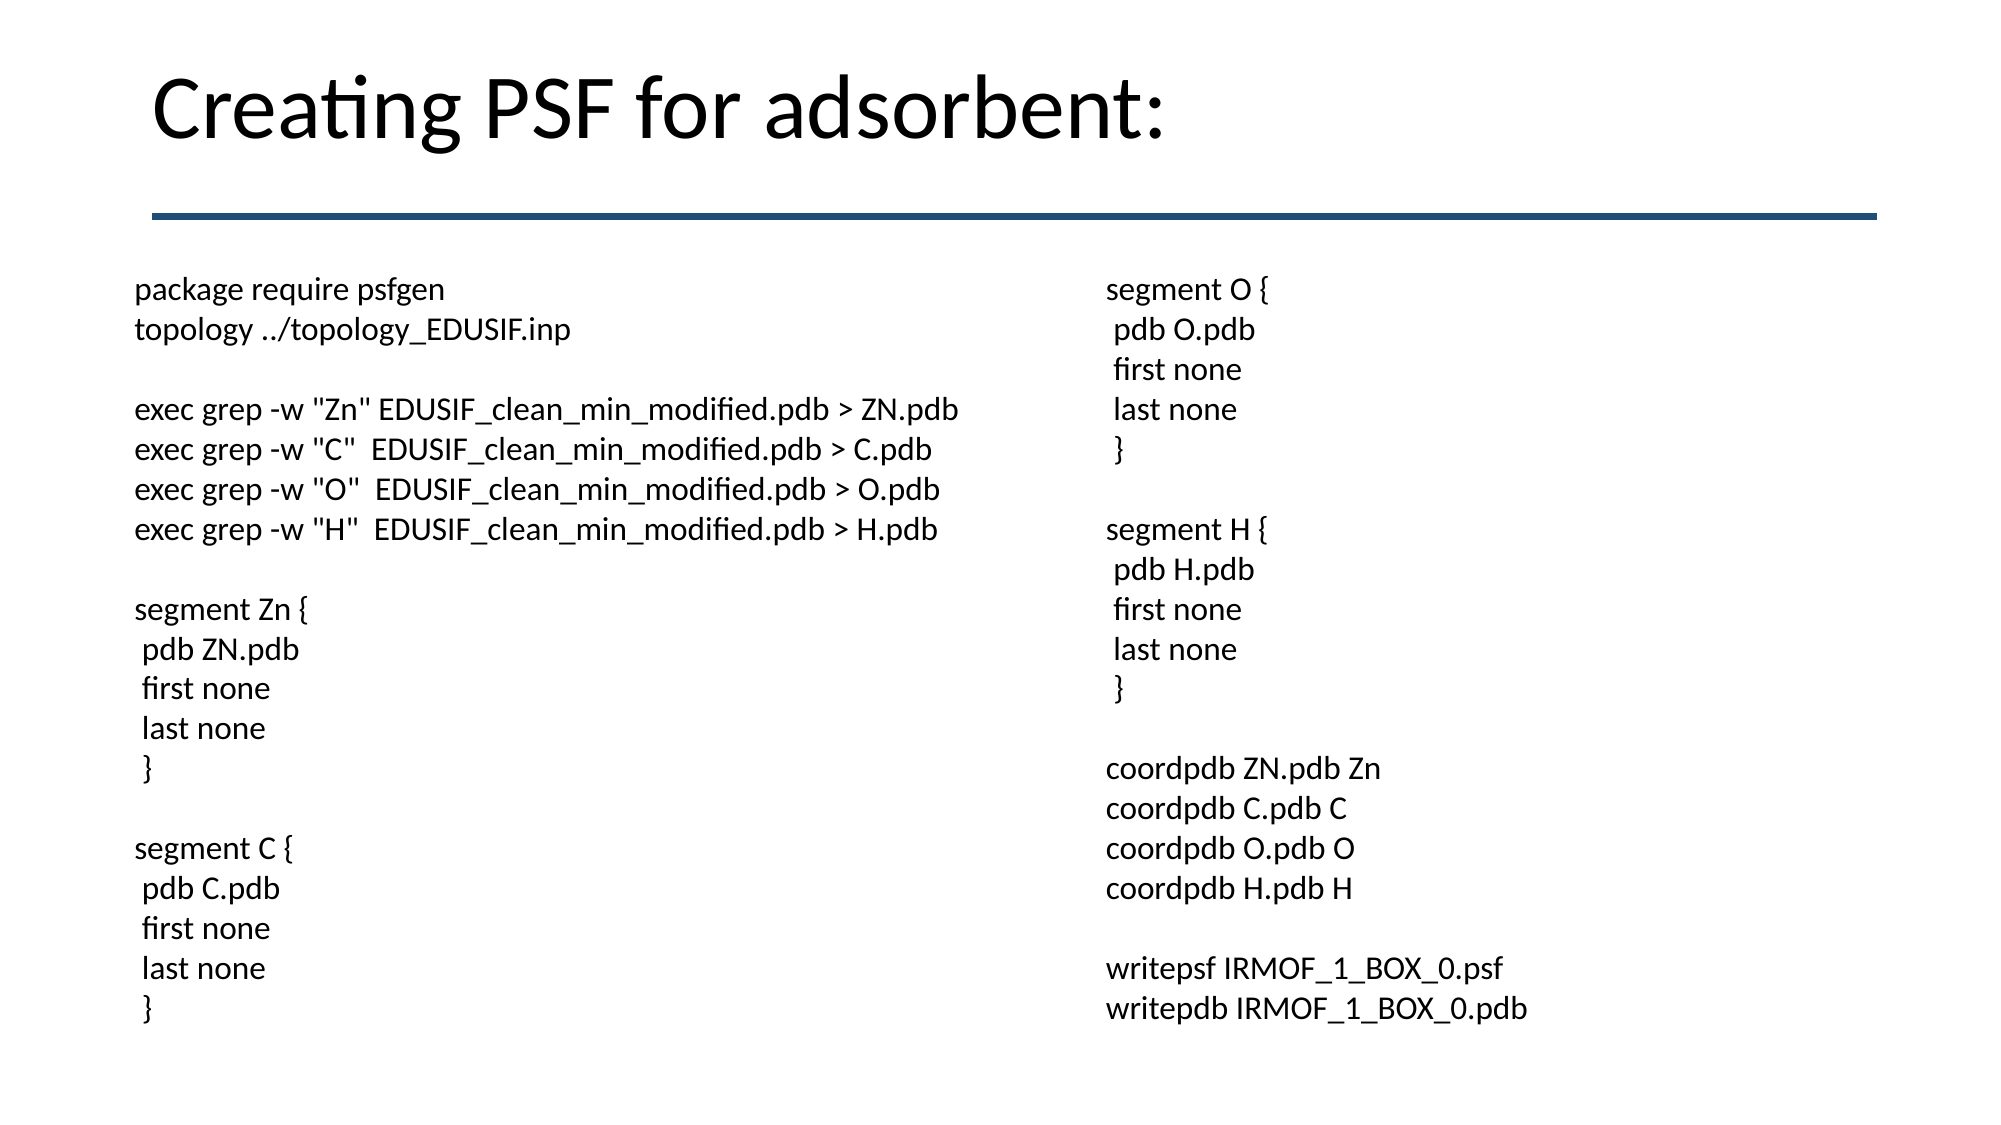

# Creating PSF for adsorbent:
package require psfgen
topology ../topology_EDUSIF.inp

exec grep -w "Zn" EDUSIF_clean_min_modified.pdb > ZN.pdb
exec grep -w "C"  EDUSIF_clean_min_modified.pdb > C.pdb
exec grep -w "O"  EDUSIF_clean_min_modified.pdb > O.pdb
exec grep -w "H"  EDUSIF_clean_min_modified.pdb > H.pdb

segment Zn {
 pdb ZN.pdb
 first none
 last none
 }

segment C {
 pdb C.pdb
 first none
 last none
 }
segment O {
 pdb O.pdb
 first none
 last none
 }
segment H {
 pdb H.pdb
 first none
 last none
 }

coordpdb ZN.pdb Zn
coordpdb C.pdb C
coordpdb O.pdb O
coordpdb H.pdb H

writepsf IRMOF_1_BOX_0.psf
writepdb IRMOF_1_BOX_0.pdb